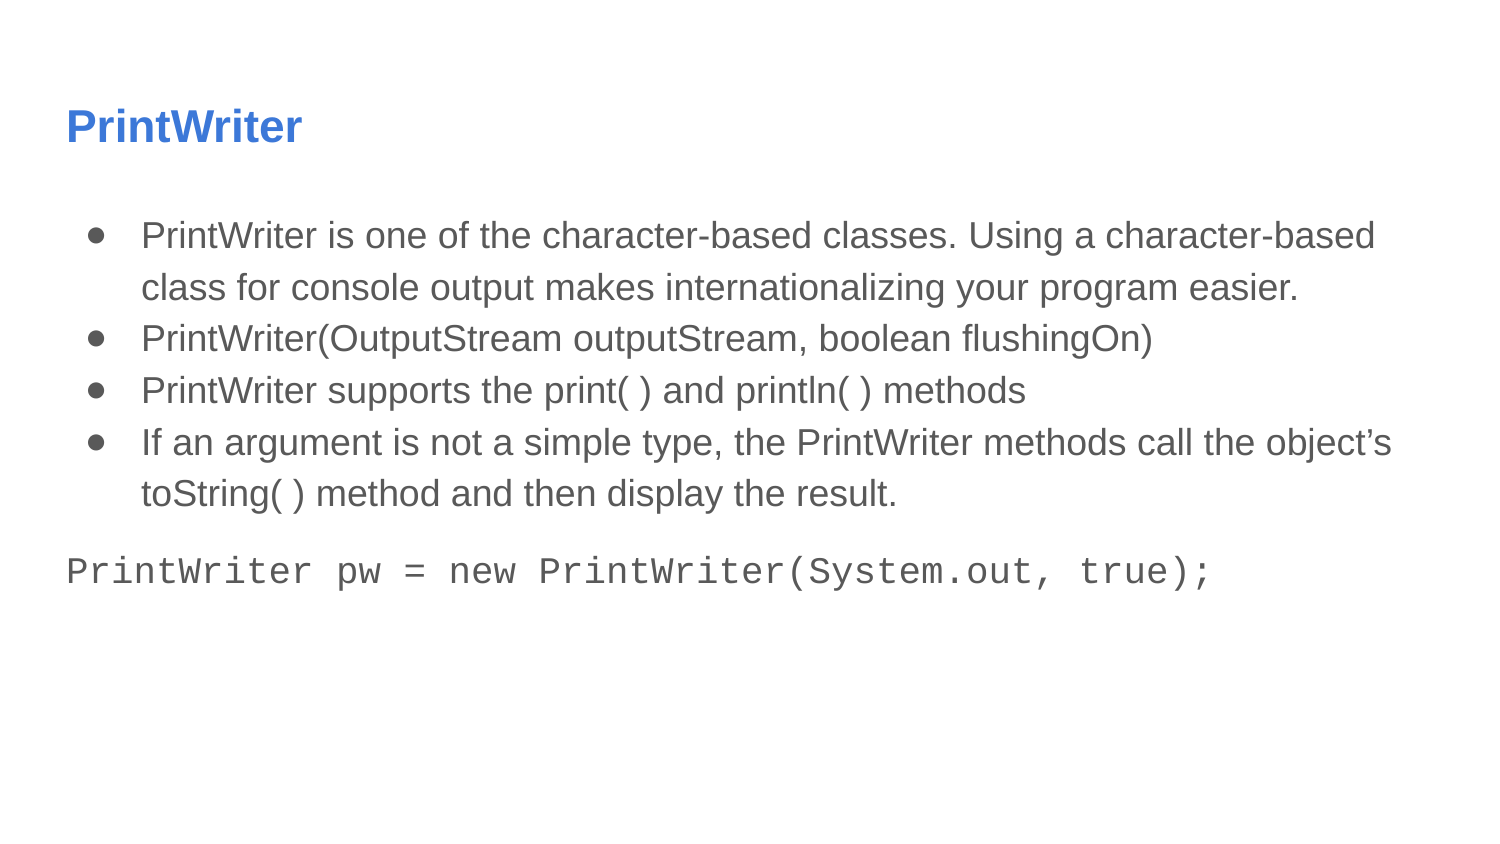

# PrintWriter
PrintWriter is one of the character-based classes. Using a character-based class for console output makes internationalizing your program easier.
PrintWriter(OutputStream outputStream, boolean flushingOn)
PrintWriter supports the print( ) and println( ) methods
If an argument is not a simple type, the PrintWriter methods call the object’s toString( ) method and then display the result.
PrintWriter pw = new PrintWriter(System.out, true);